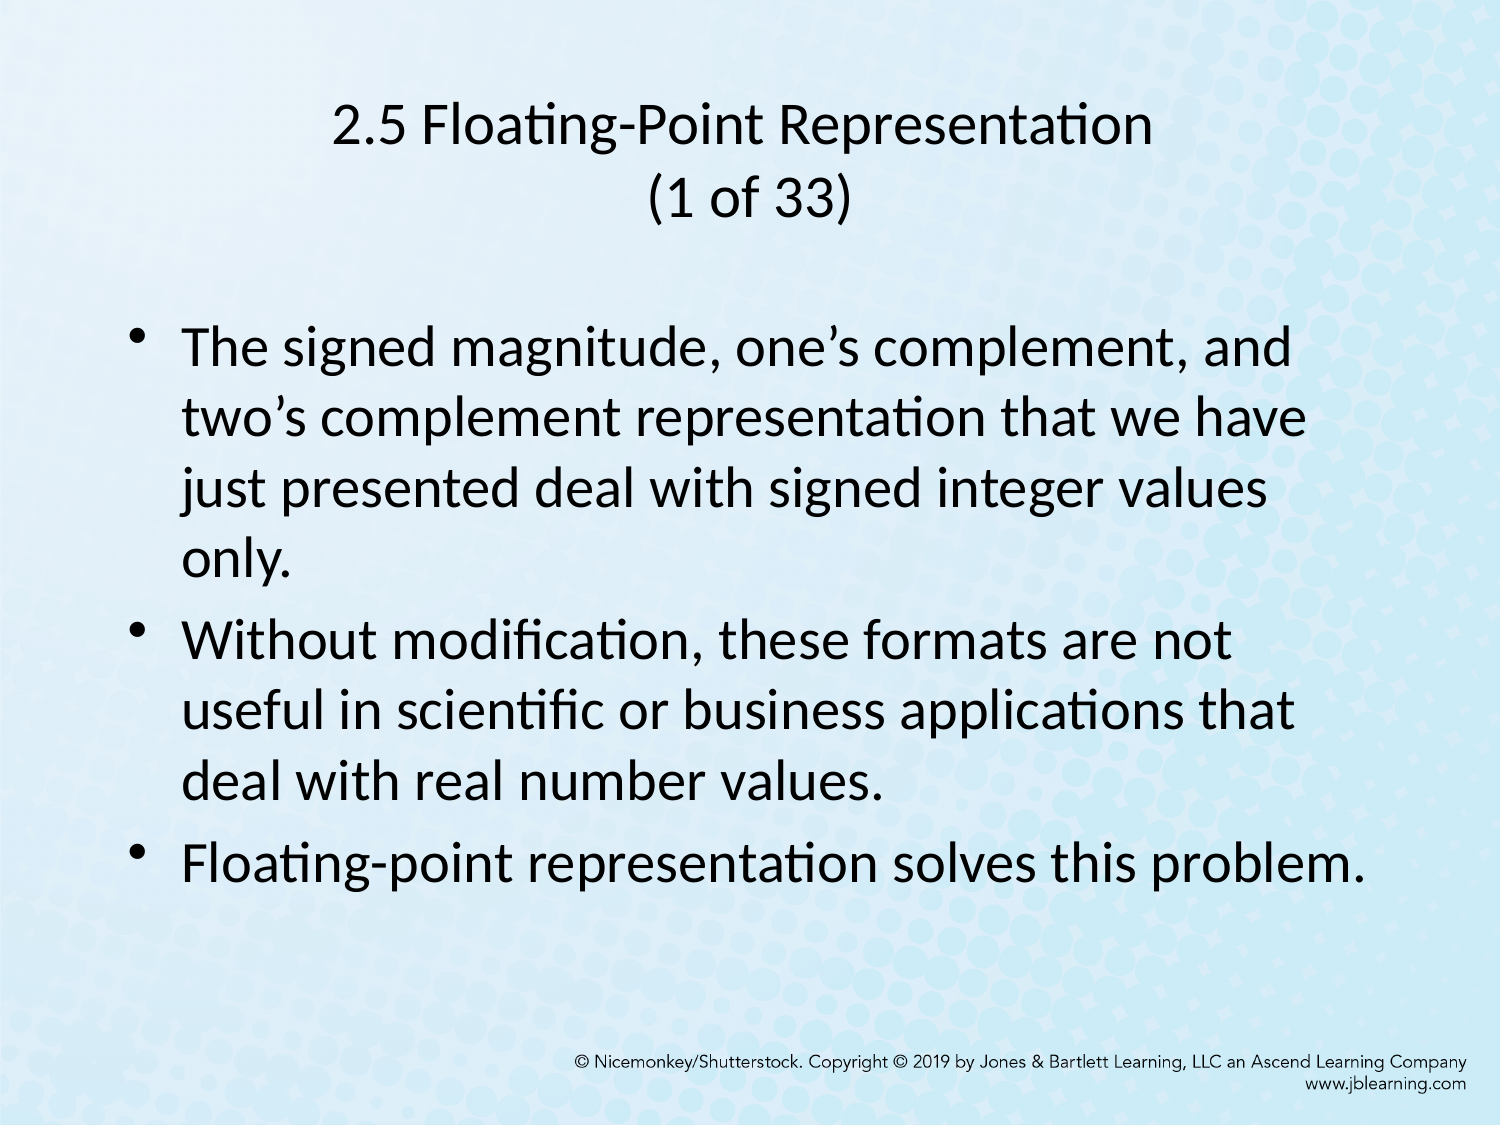

# 2.5 Floating-Point Representation (1 of 33)
The signed magnitude, one’s complement, and two’s complement representation that we have just presented deal with signed integer values only.
Without modification, these formats are not useful in scientific or business applications that deal with real number values.
Floating-point representation solves this problem.